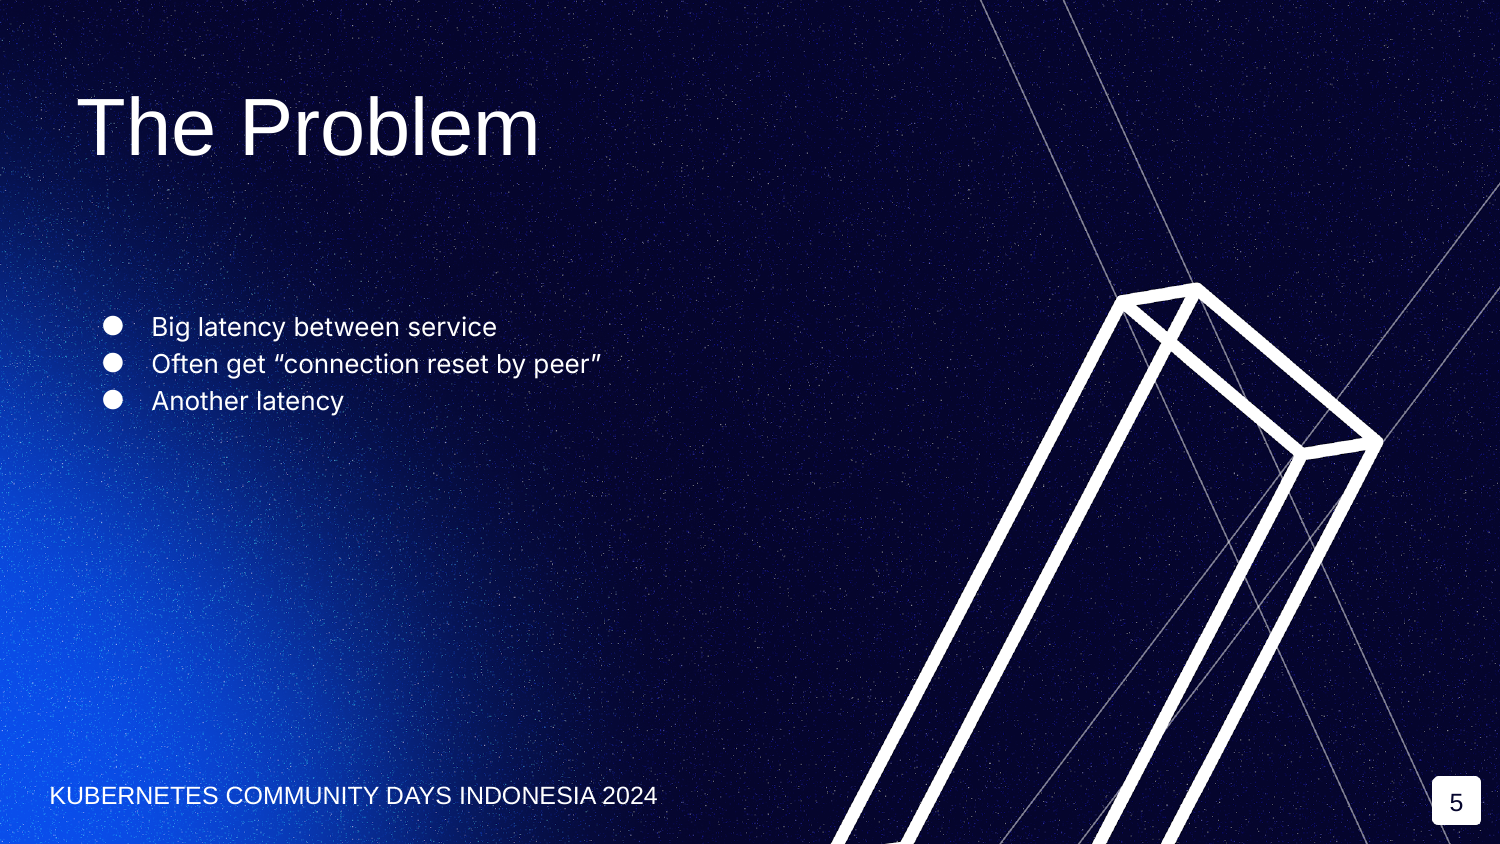

# The Problem
Big latency between service
Often get “connection reset by peer”
Another latency
5
5